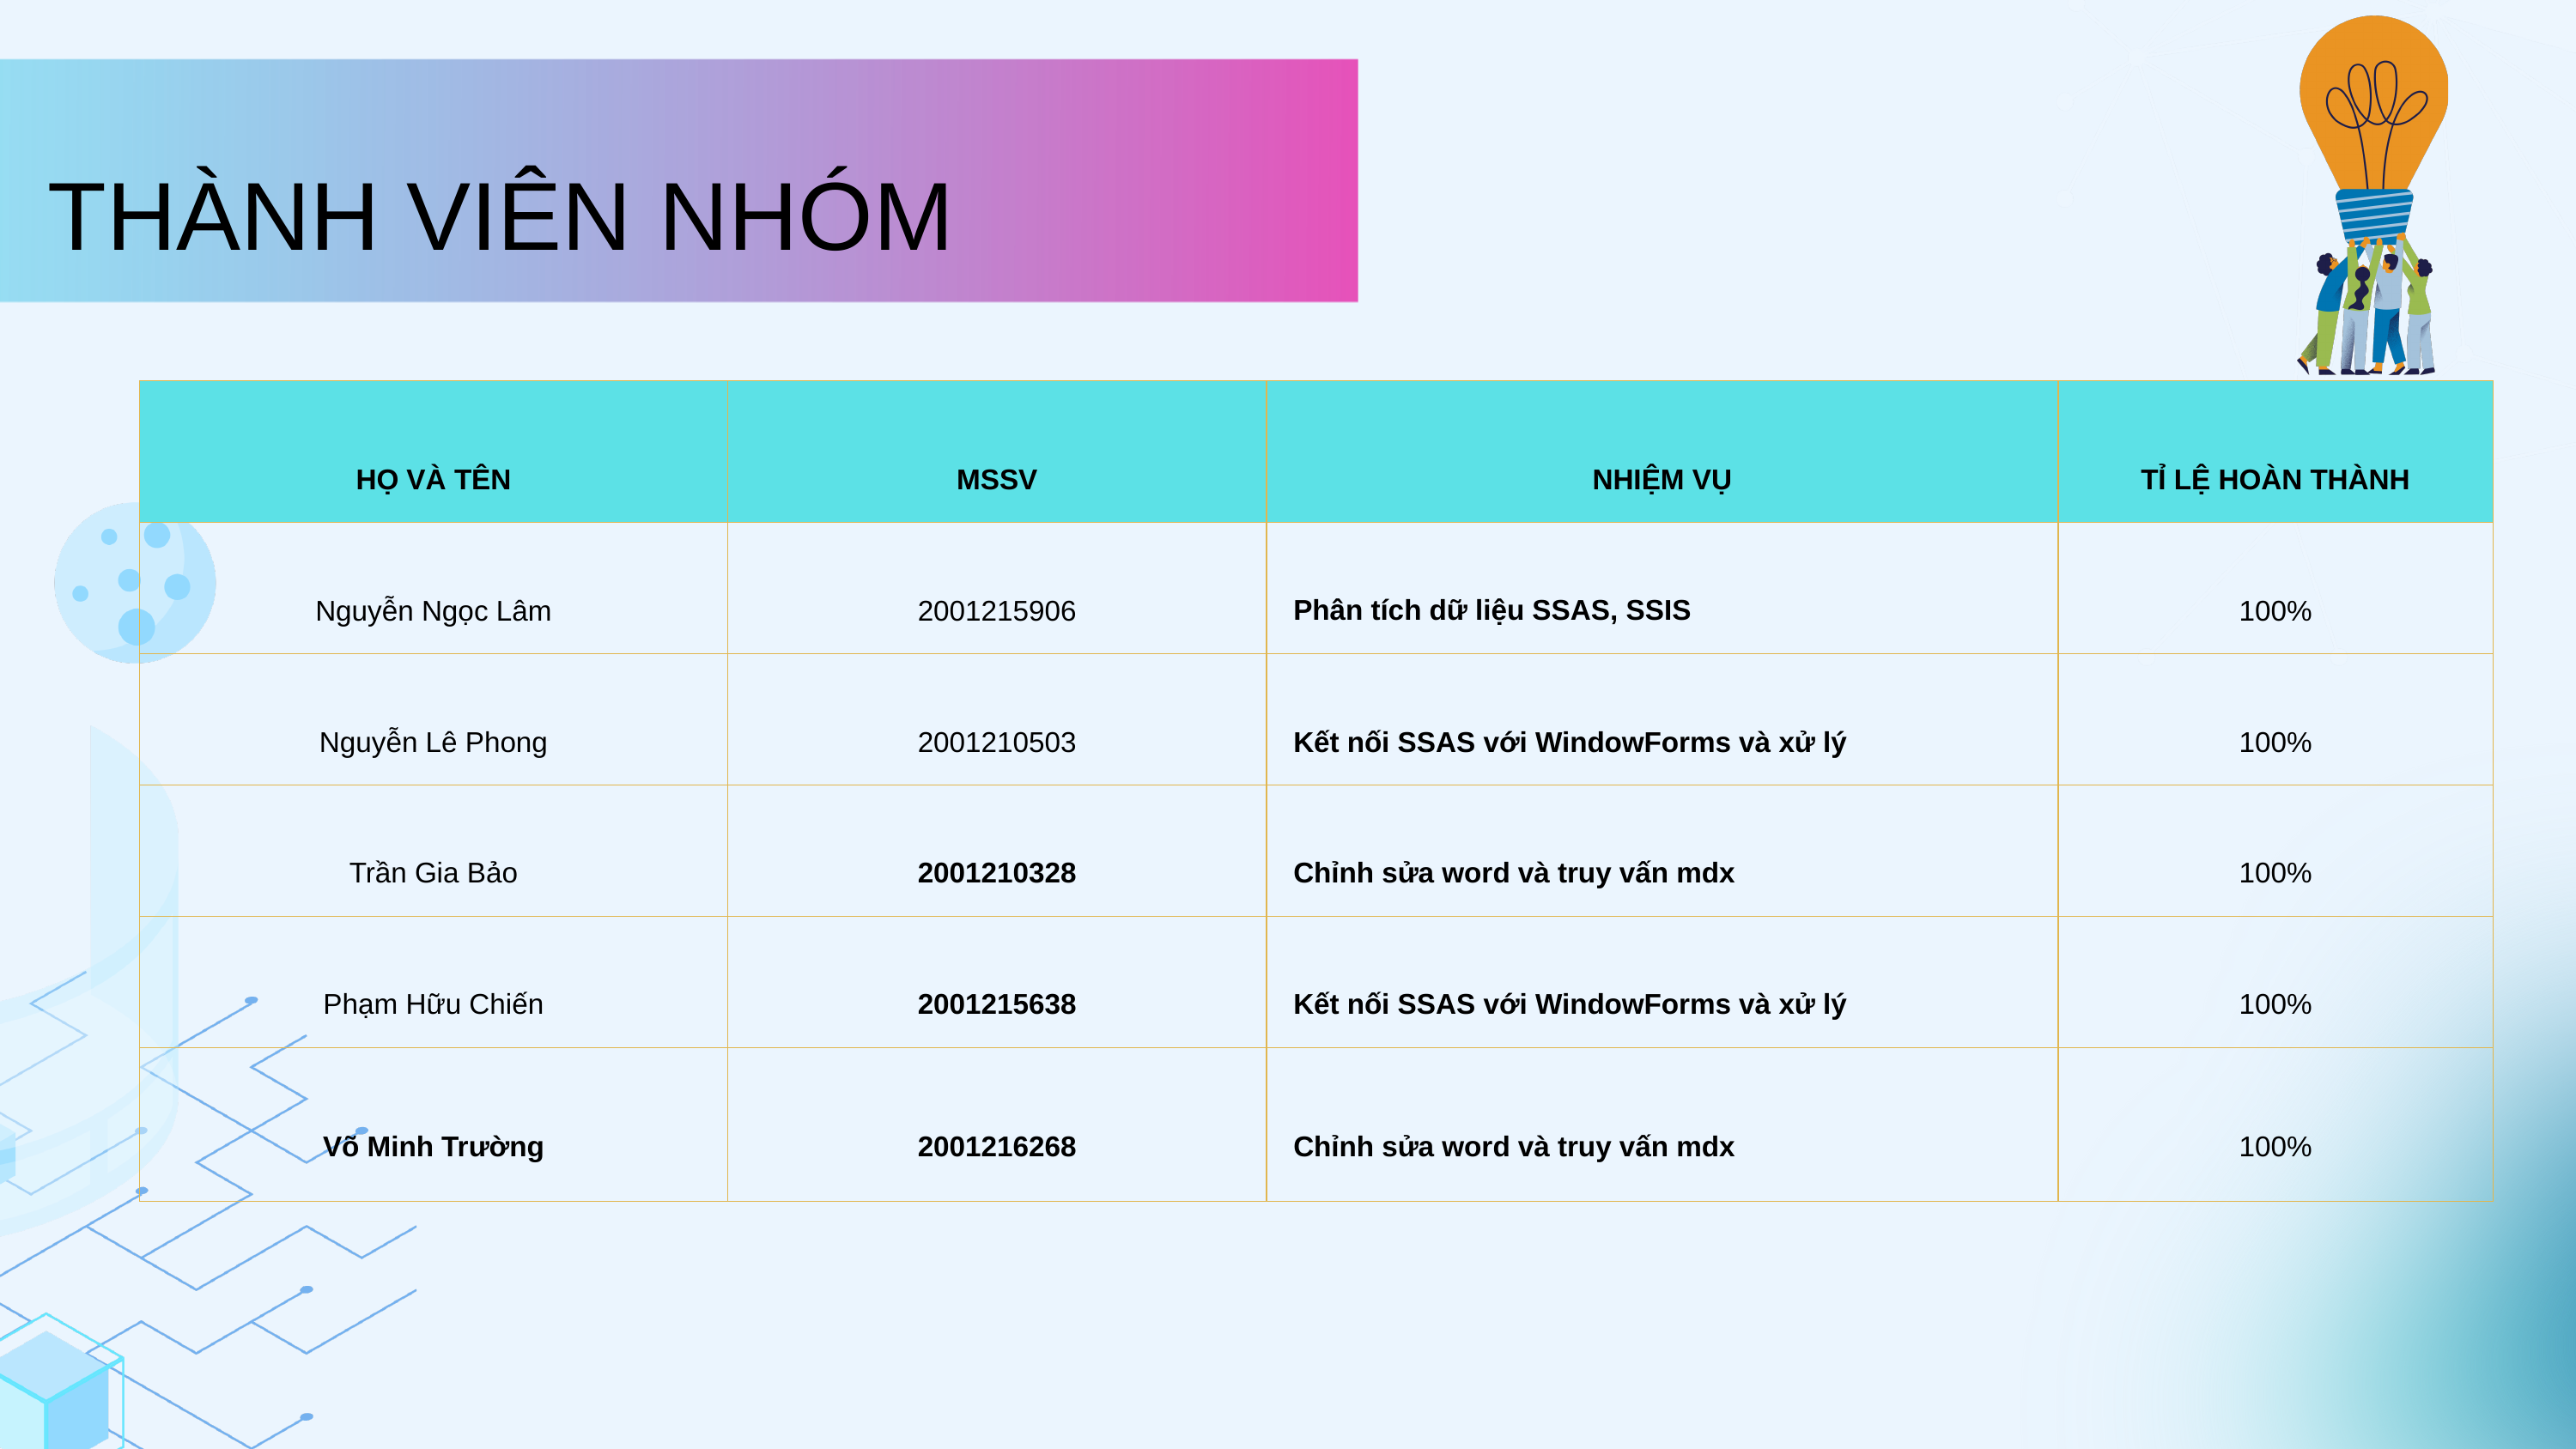

THÀNH VIÊN NHÓM
| HỌ VÀ TÊN | MSSV | NHIỆM VỤ | TỈ LỆ HOÀN THÀNH |
| --- | --- | --- | --- |
| Nguyễn Ngọc Lâm | 2001215906 | Phân tích dữ liệu SSAS, SSIS | 100% |
| Nguyễn Lê Phong | 2001210503 | Kết nối SSAS với WindowForms và xử lý | 100% |
| Trần Gia Bảo | 2001210328 | Chỉnh sửa word và truy vấn mdx | 100% |
| Phạm Hữu Chiến | 2001215638 | Kết nối SSAS với WindowForms và xử lý | 100% |
| Võ Minh Trường | 2001216268 | Chỉnh sửa word và truy vấn mdx | 100% |